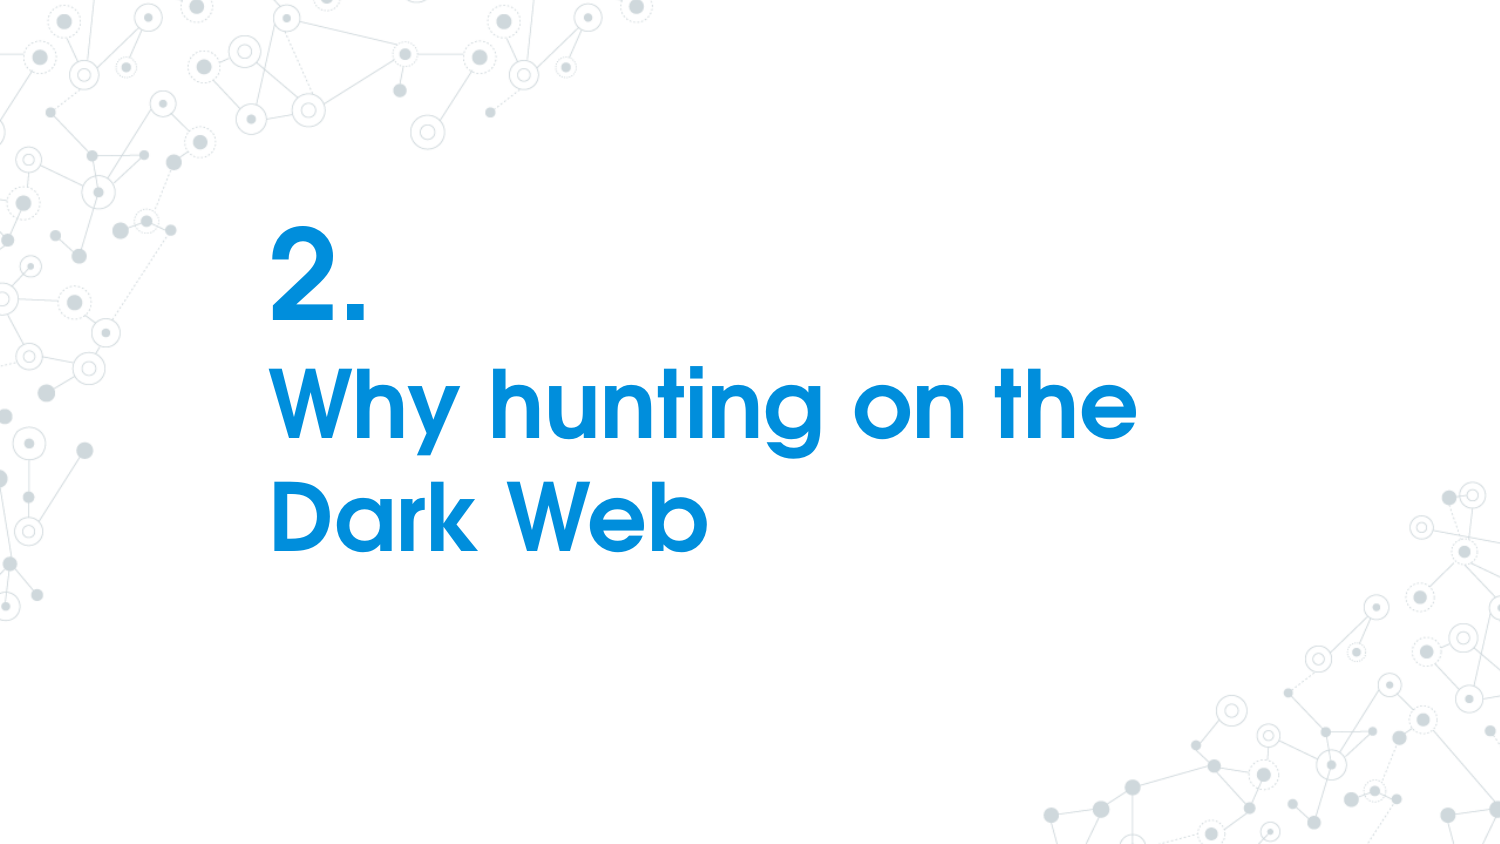

# 2. Why hunting on the Dark Web